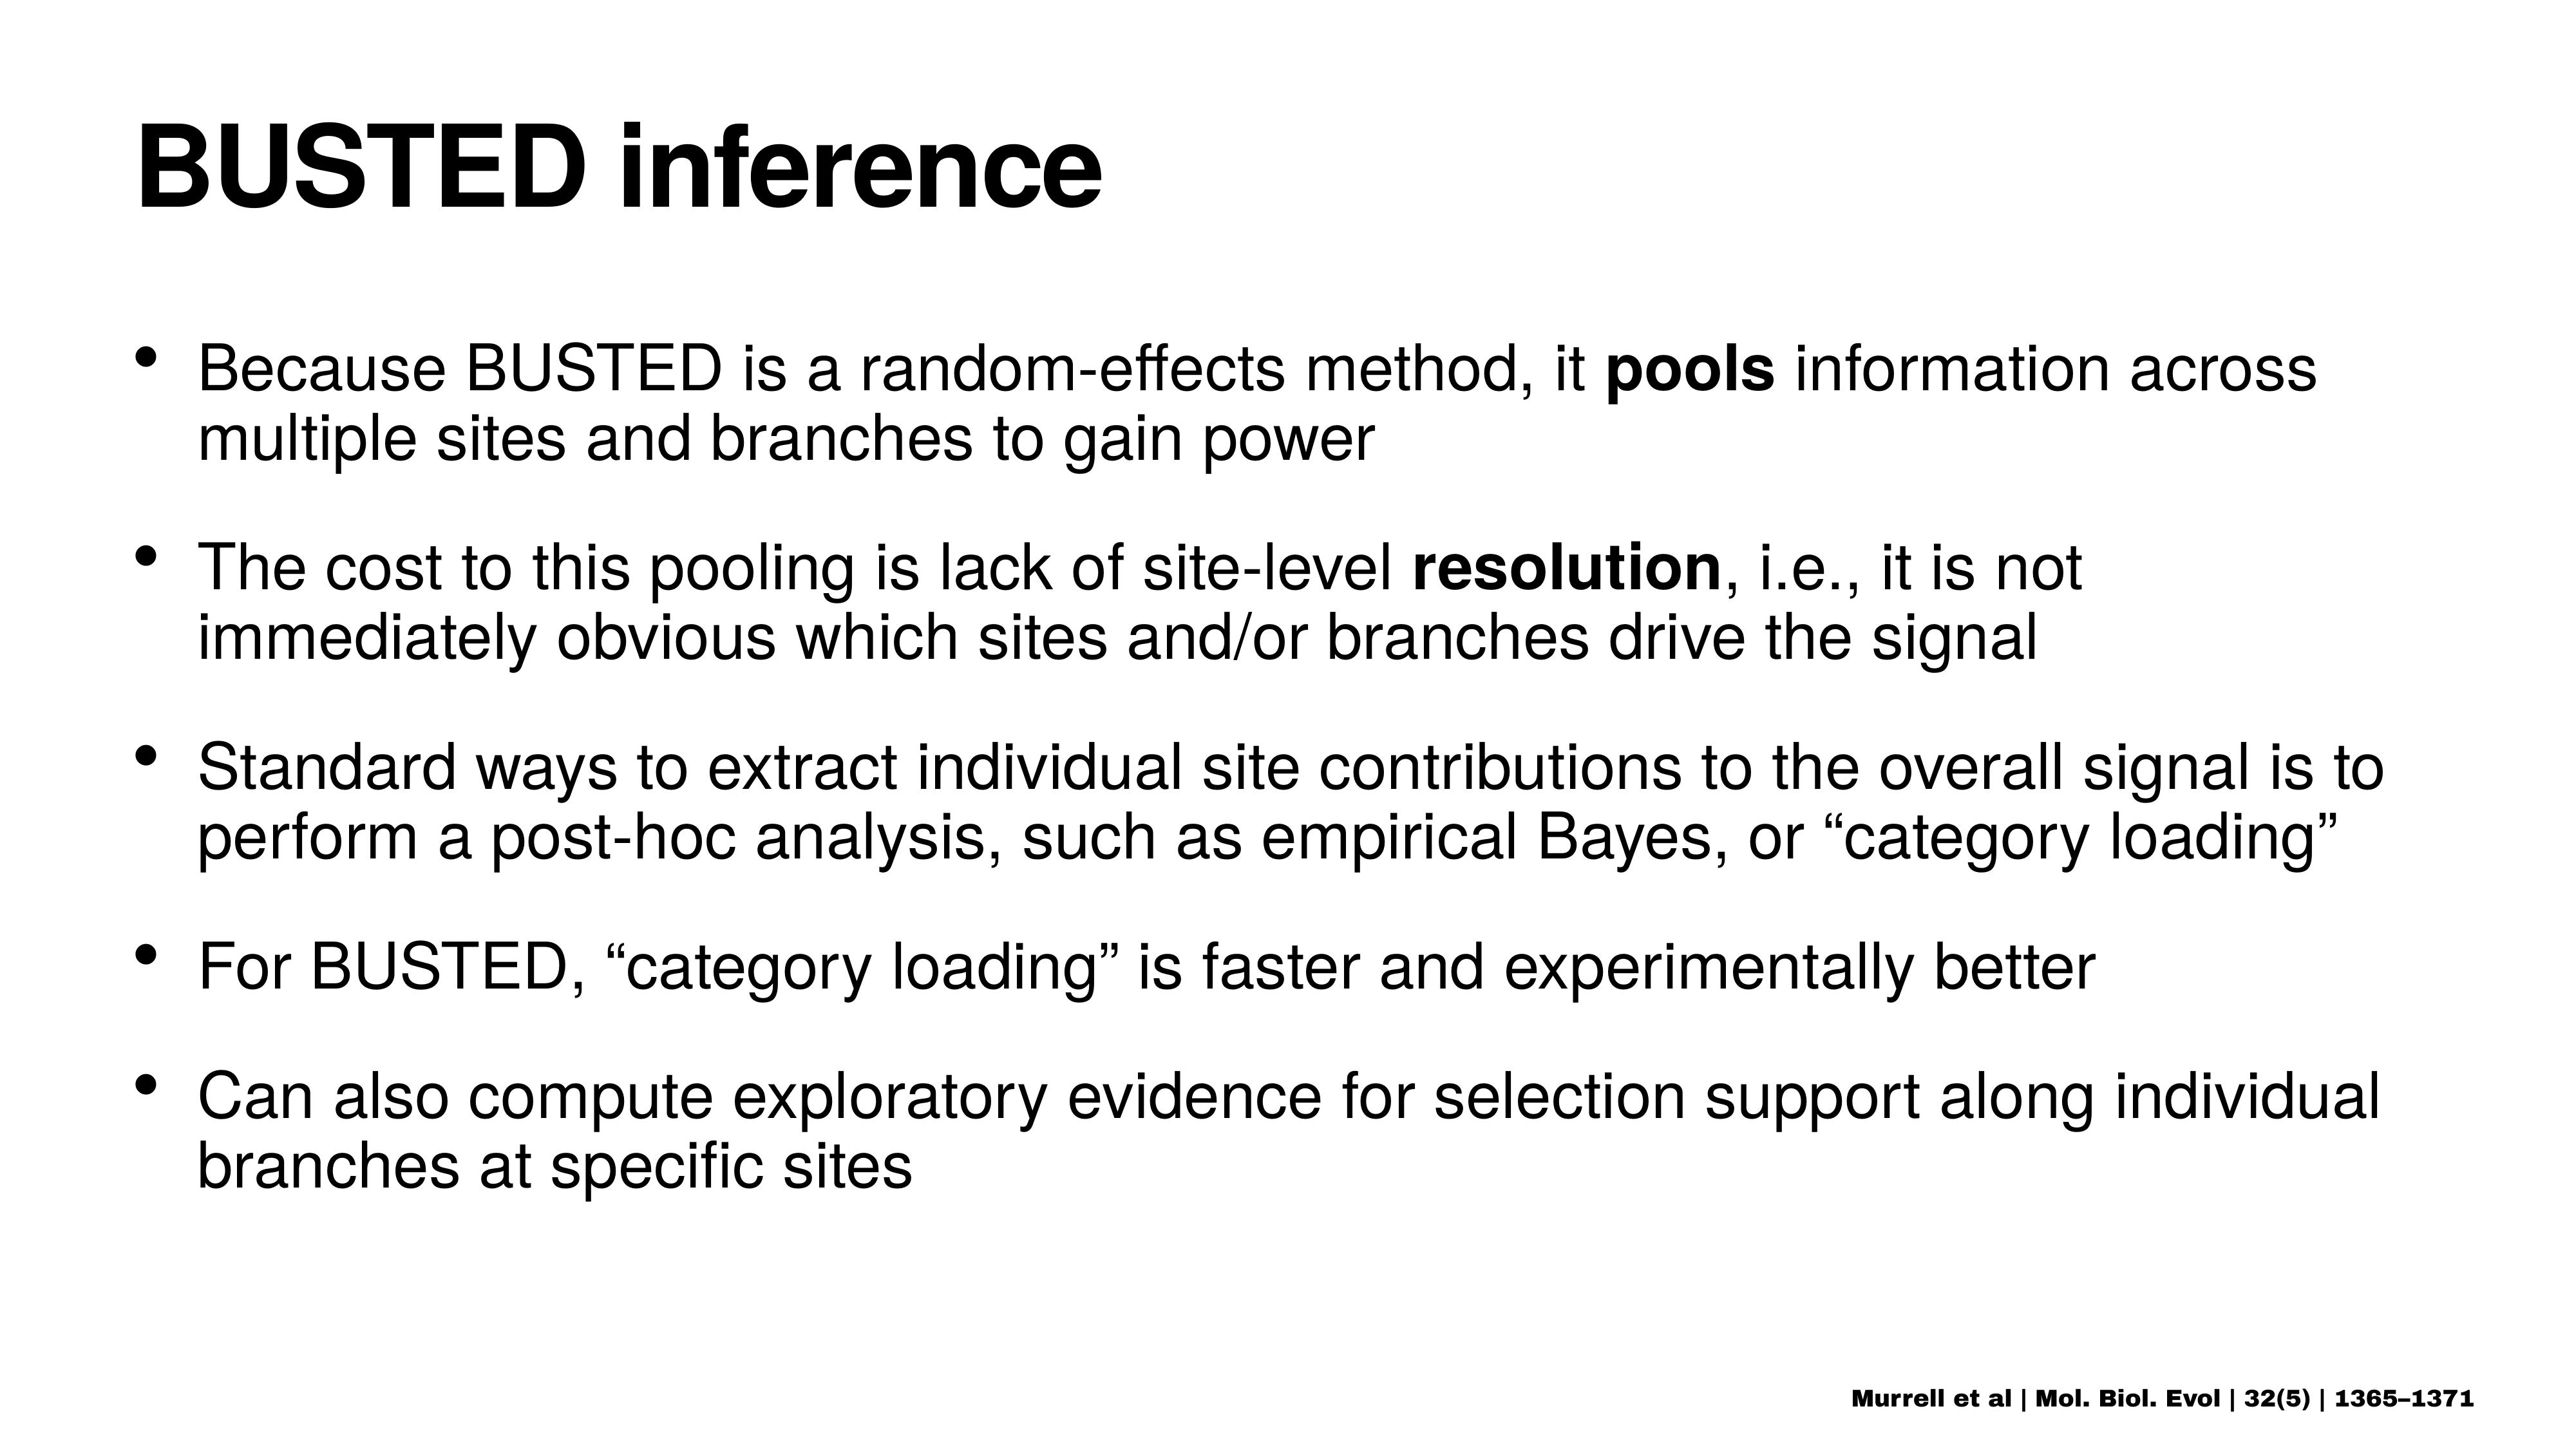

# BUSTED inference
Because BUSTED is a random-effects method, it pools information across multiple sites and branches to gain power
The cost to this pooling is lack of site-level resolution, i.e., it is not immediately obvious which sites and/or branches drive the signal
Standard ways to extract individual site contributions to the overall signal is to perform a post-hoc analysis, such as empirical Bayes, or “category loading”
For BUSTED, “category loading” is faster and experimentally better
Can also compute exploratory evidence for selection support along individual branches at specific sites
Murrell et al | Mol. Biol. Evol | 32(5) | 1365–1371
62